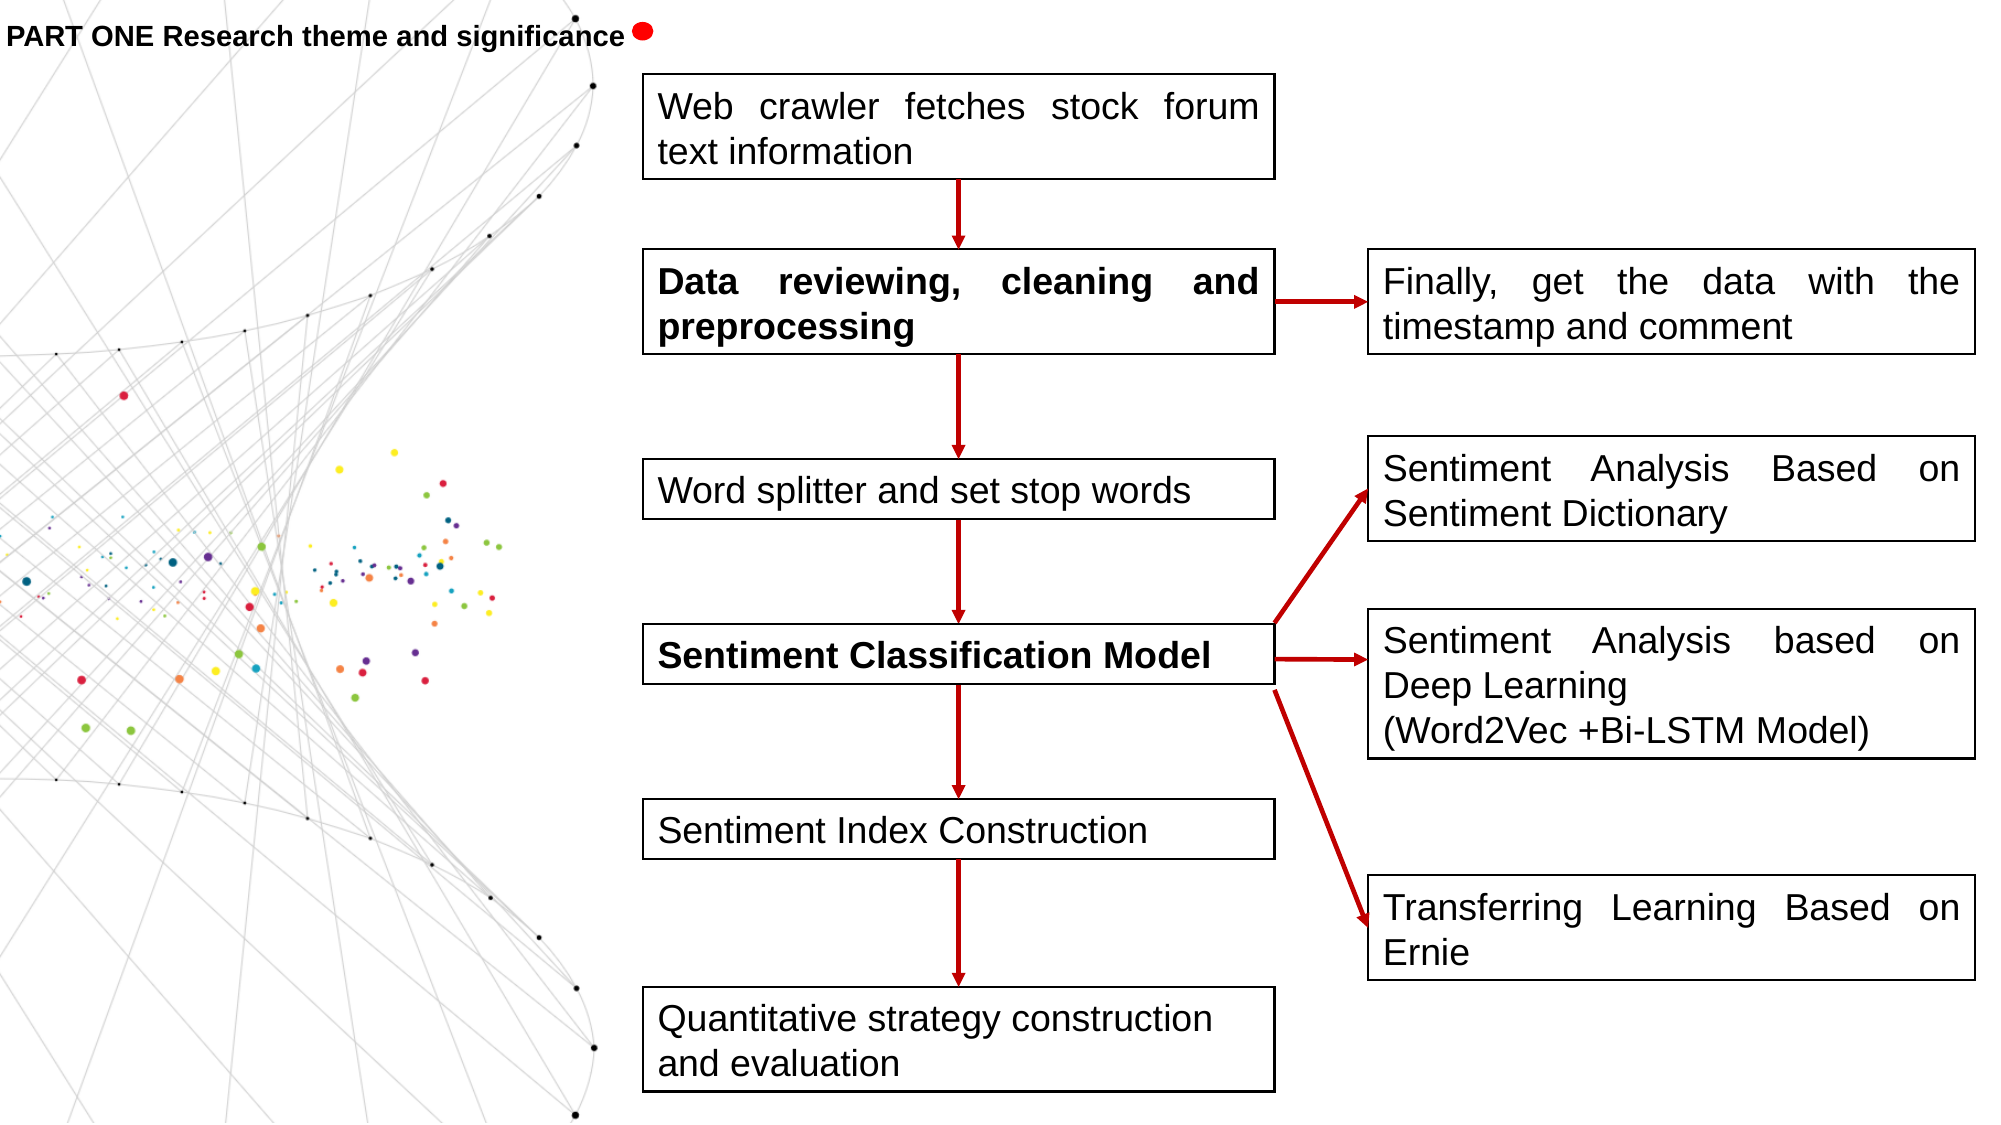

PART ONE Research theme and significance

Web crawler fetches stock forum text information
Data reviewing, cleaning and preprocessing
Finally, get the data with the timestamp and comment
Sentiment Analysis Based on Sentiment Dictionary
Sentiment Analysis based on Deep Learning
(Word2Vec +Bi-LSTM Model)
Sentiment Classification Model
Transferring Learning Based on Ernie
Word splitter and set stop words
Sentiment Index Construction
Quantitative strategy construction and evaluation